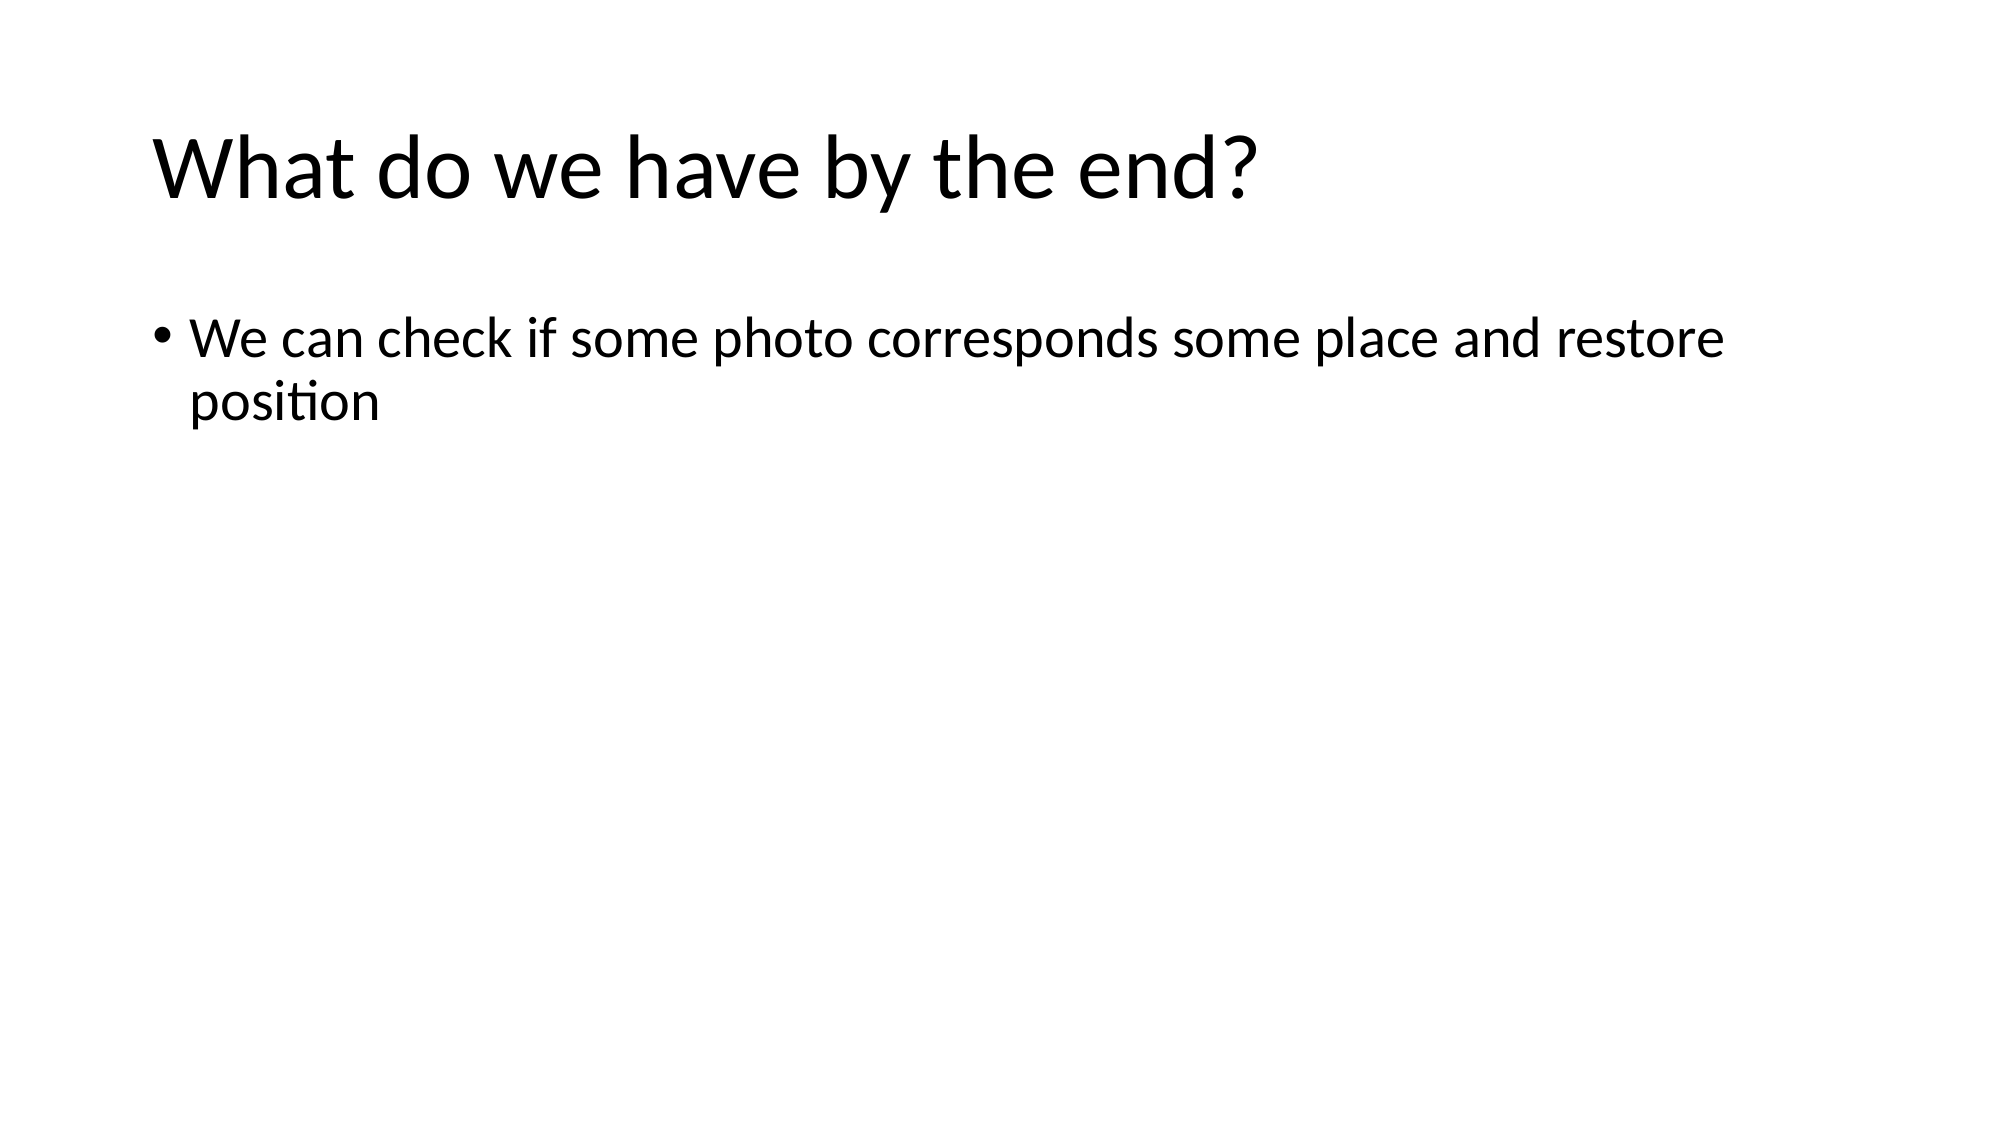

# What do we have by the end?
We can check if some photo corresponds some place and restore position